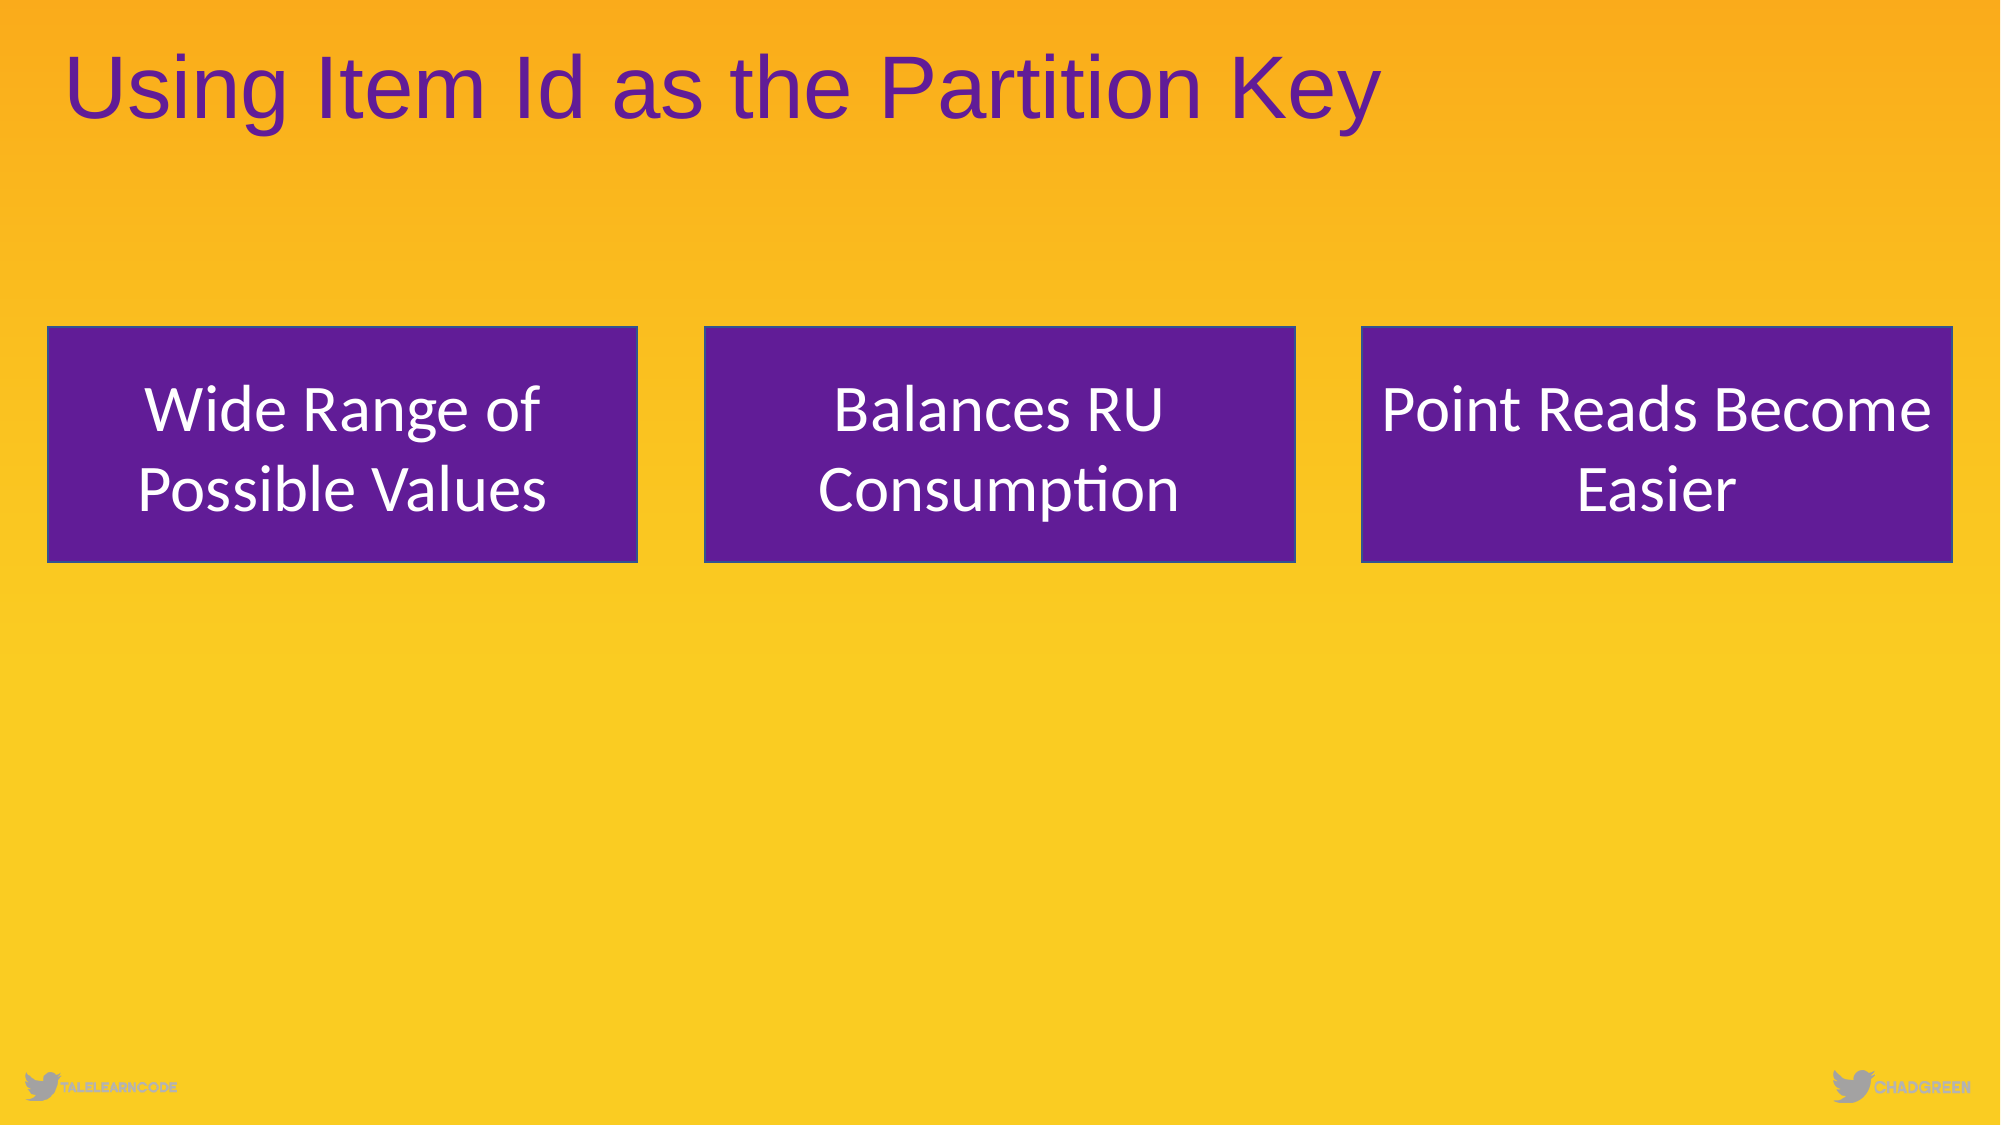

# Using Item Id as the Partition Key
Wide Range of Possible Values
Balances RU Consumption
Point Reads Become Easier